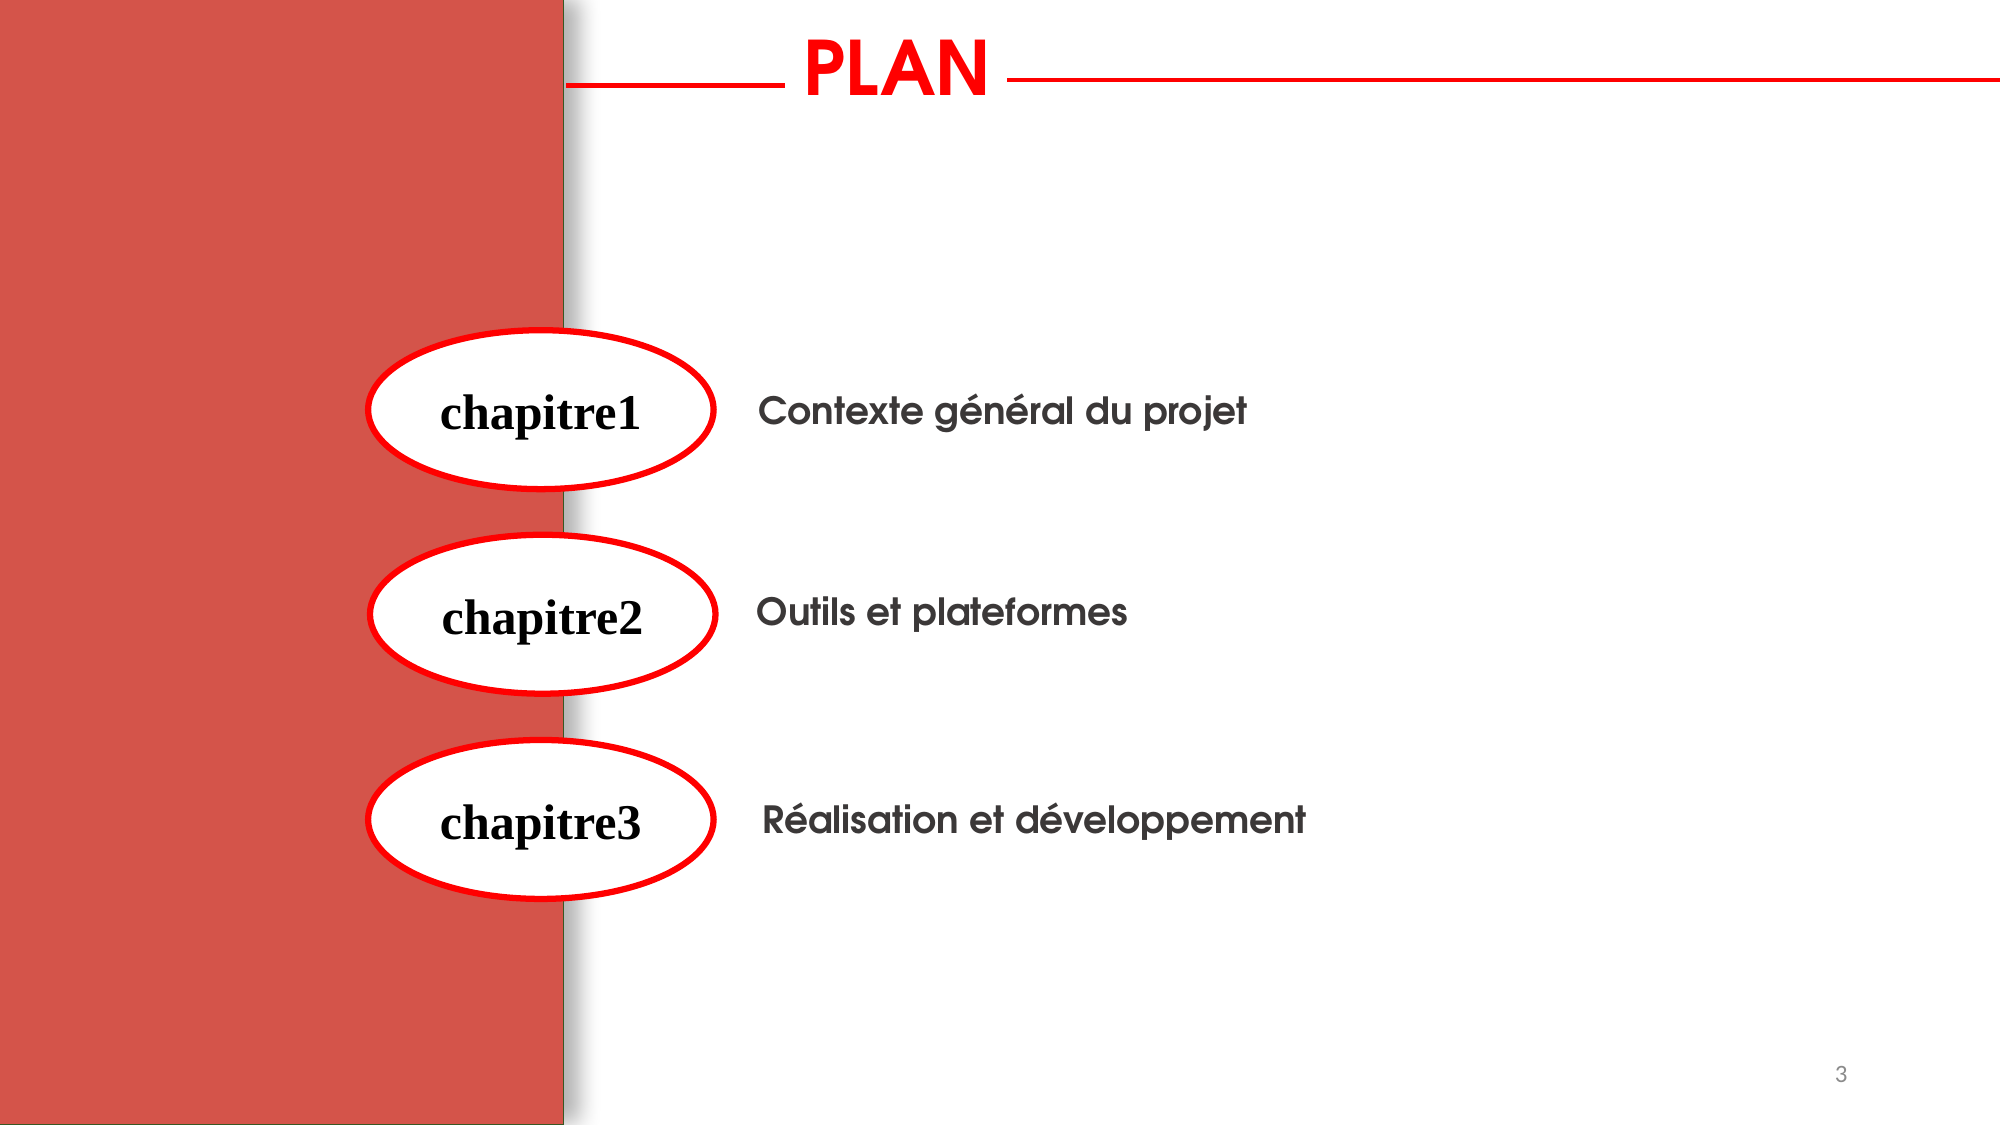

PLAN
chapitre1
Contexte général du projet
chapitre2
Outils et plateformes
chapitre3
 Réalisation et développement
3